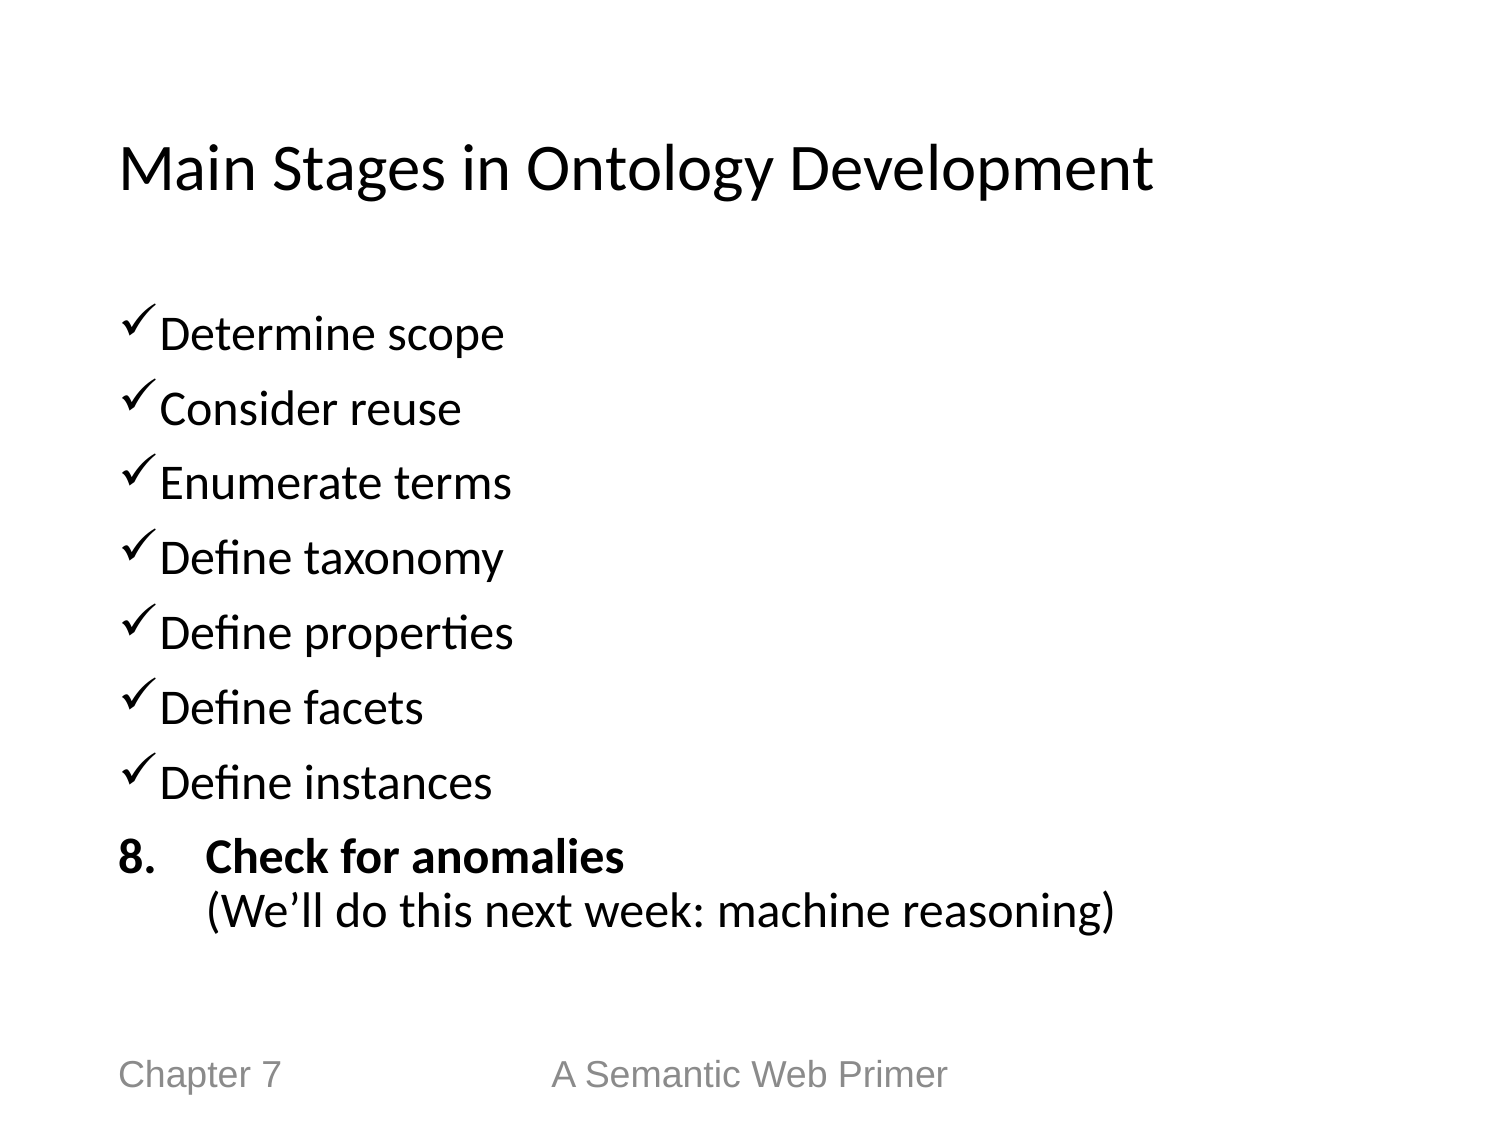

# Main Stages in Ontology Development
Determine scope
Consider reuse
Enumerate terms
Define taxonomy
Define properties
Define facets
Define instances
Check for anomalies
(We’ll do this next week: machine reasoning)
Chapter 7
A Semantic Web Primer
55